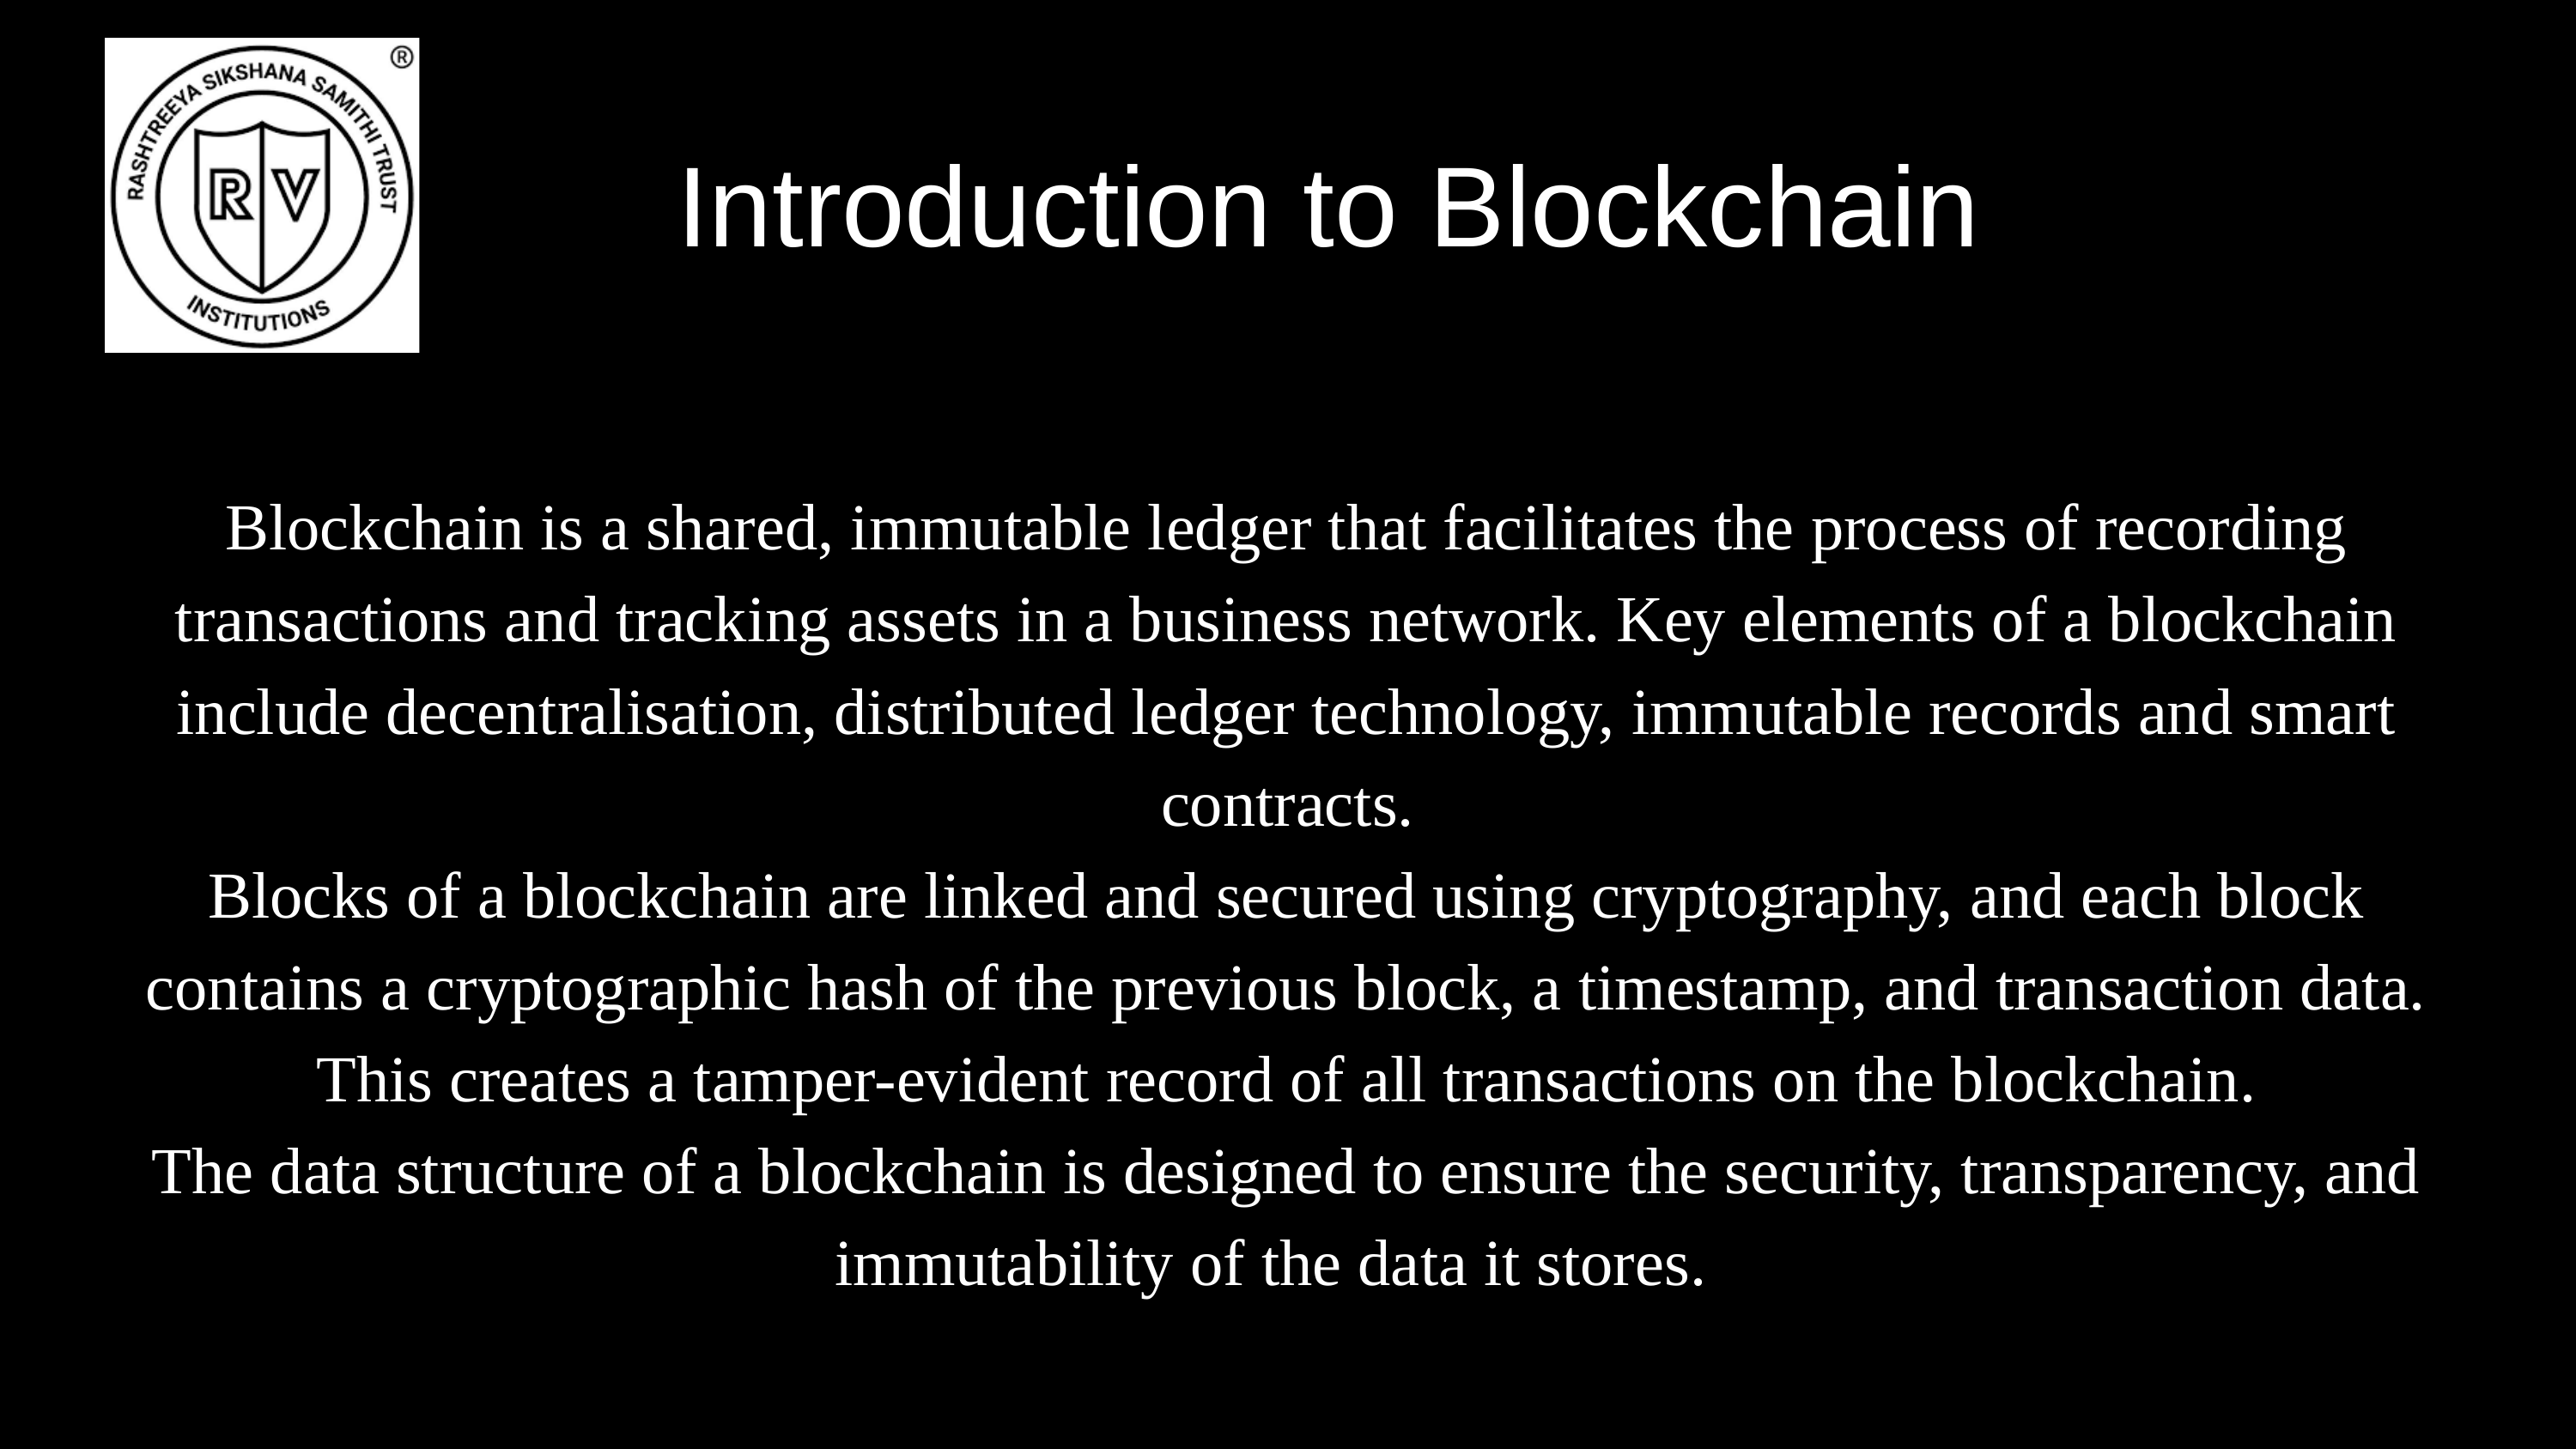

Introduction to Blockchain
Blockchain is a shared, immutable ledger that facilitates the process of recording transactions and tracking assets in a business network. Key elements of a blockchain include decentralisation, distributed ledger technology, immutable records and smart contracts.
Blocks of a blockchain are linked and secured using cryptography, and each block contains a cryptographic hash of the previous block, a timestamp, and transaction data. This creates a tamper-evident record of all transactions on the blockchain.
The data structure of a blockchain is designed to ensure the security, transparency, and immutability of the data it stores.